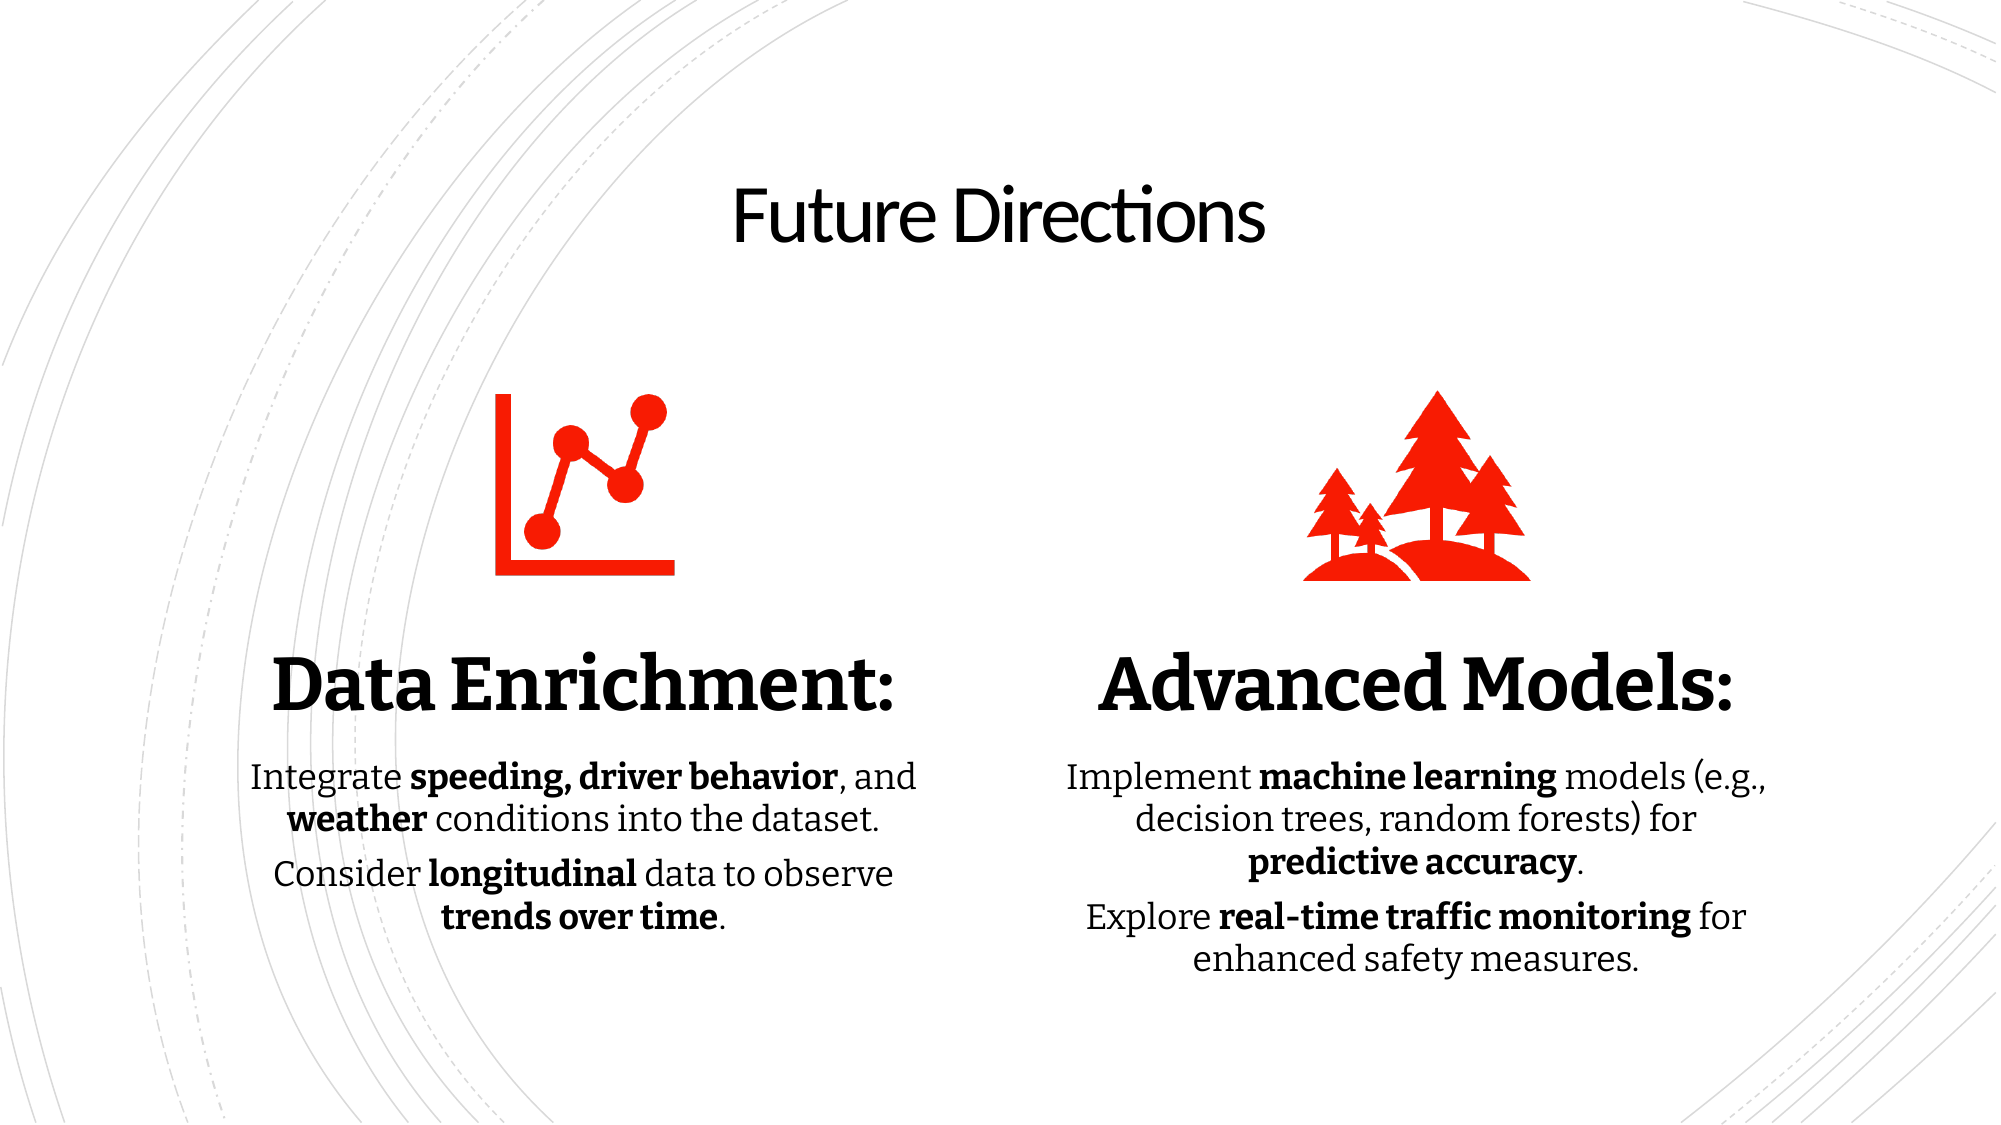

Future Directions

Data Enrichment:
Integrate speeding, driver behavior, and weather conditions into the dataset.
Consider longitudinal data to observe trends over time.
Advanced Models:
Implement machine learning models (e.g., decision trees, random forests) for predictive accuracy.
Explore real-time traffic monitoring for enhanced safety measures.